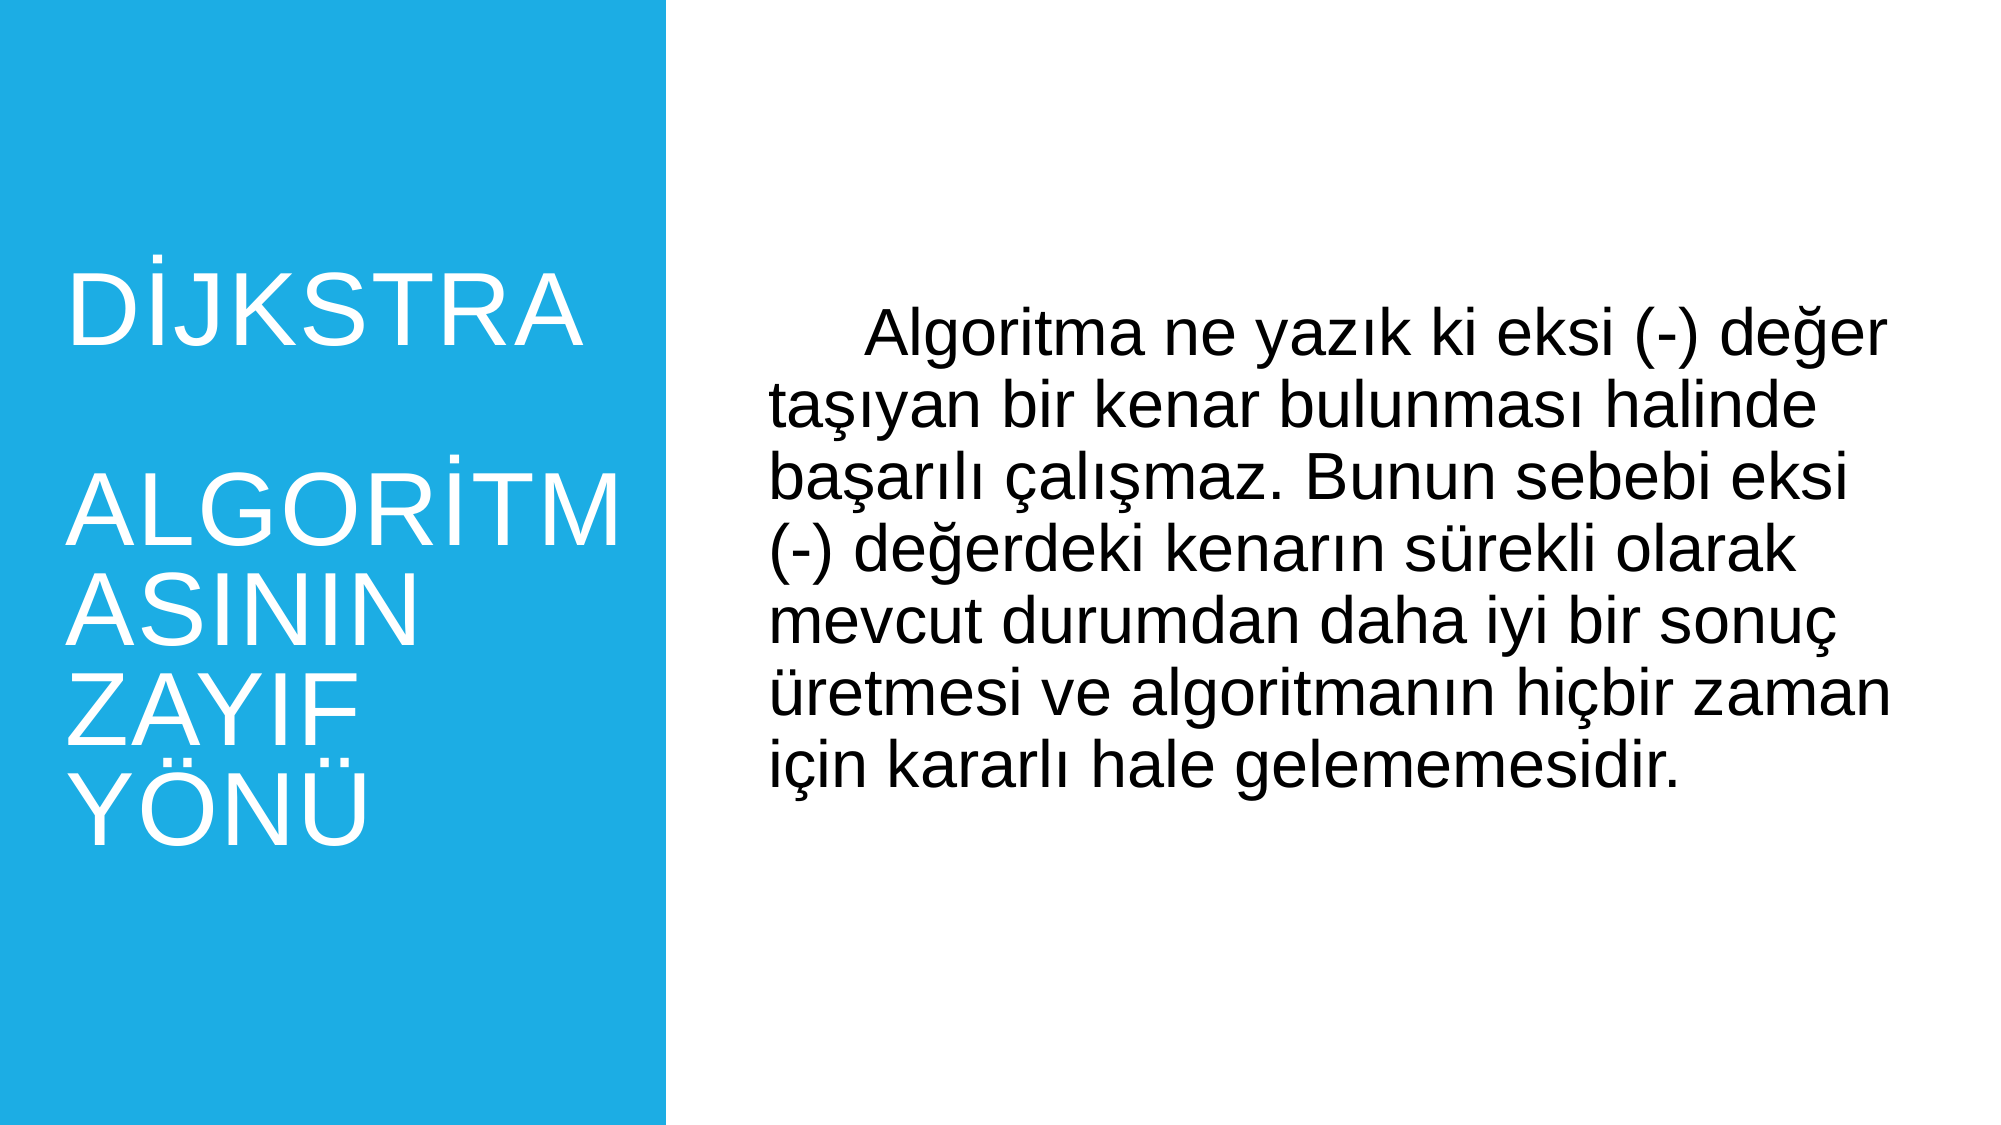

# DİJKSTRA   ALGORİTMASInın zayıf yönü
     Algoritma ne yazık ki eksi (-) değer taşıyan bir kenar bulunması halinde başarılı çalışmaz. Bunun sebebi eksi (-) değerdeki kenarın sürekli olarak mevcut durumdan daha iyi bir sonuç üretmesi ve algoritmanın hiçbir zaman için kararlı hale gelememesidir.